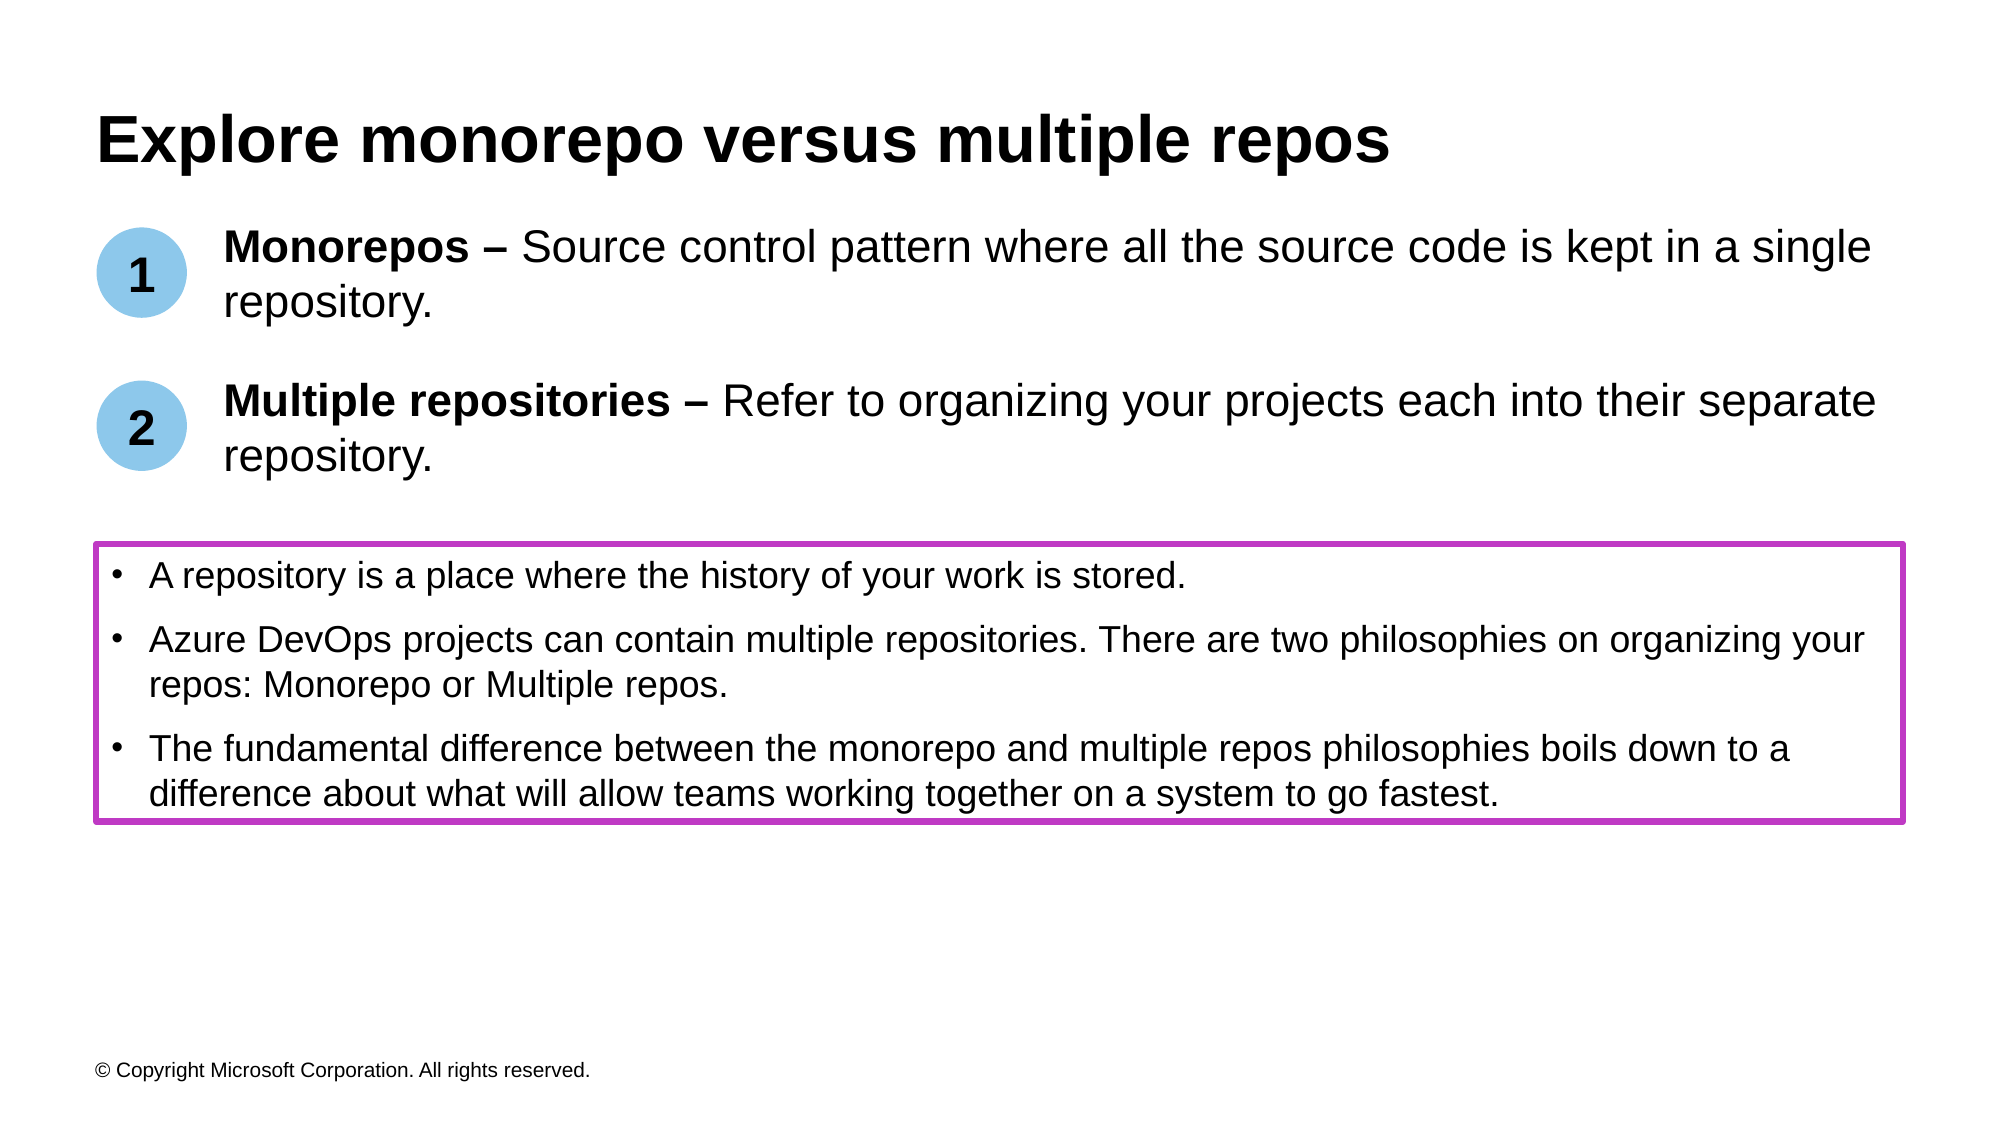

# Explore monorepo versus multiple repos
Monorepos – Source control pattern where all the source code is kept in a single repository.
1
Multiple repositories – Refer to organizing your projects each into their separate repository.
2
A repository is a place where the history of your work is stored.
Azure DevOps projects can contain multiple repositories. There are two philosophies on organizing your repos: Monorepo or Multiple repos.
The fundamental difference between the monorepo and multiple repos philosophies boils down to a difference about what will allow teams working together on a system to go fastest.